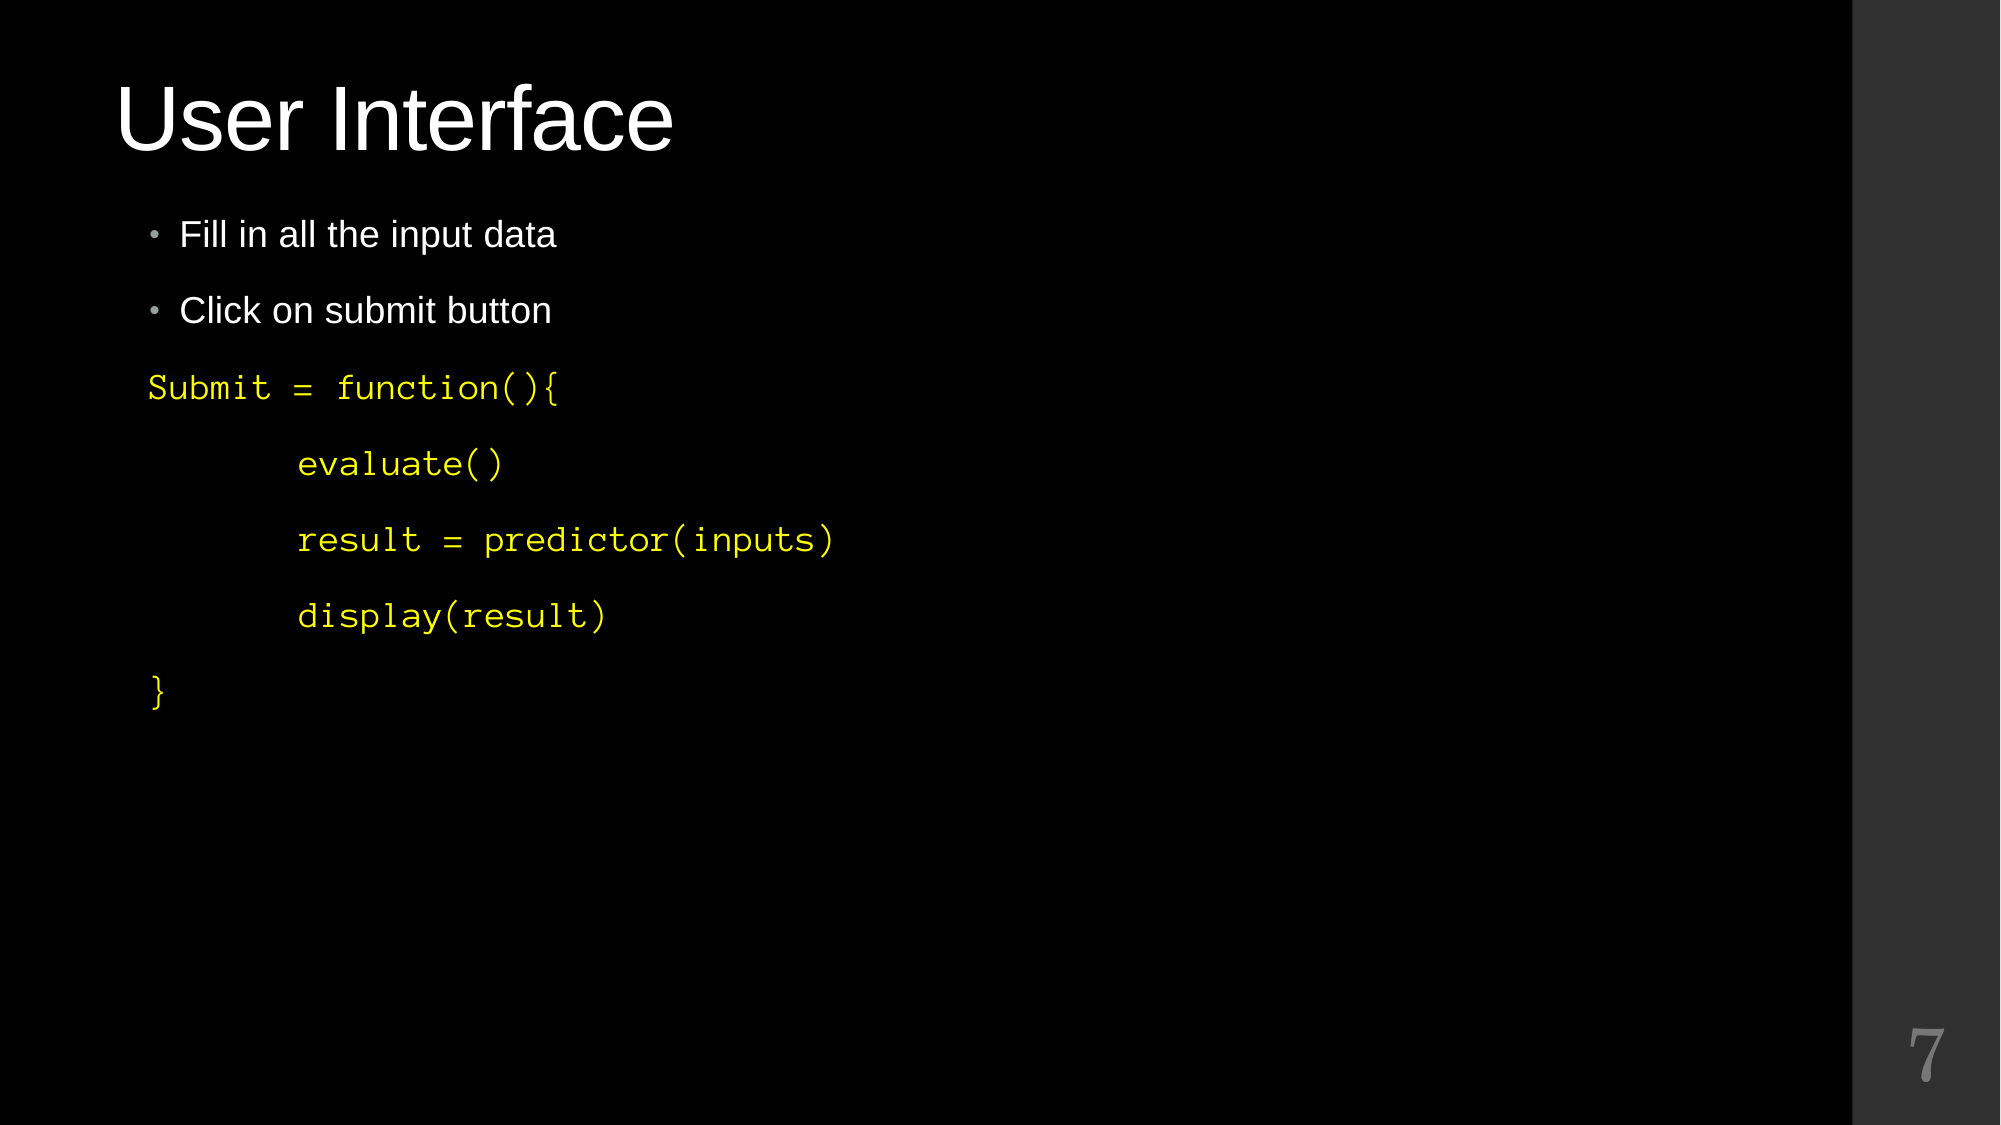

# User Interface
Fill in all the input data
Click on submit button
Submit = function(){
	evaluate()
	result = predictor(inputs)
	display(result)
}
7